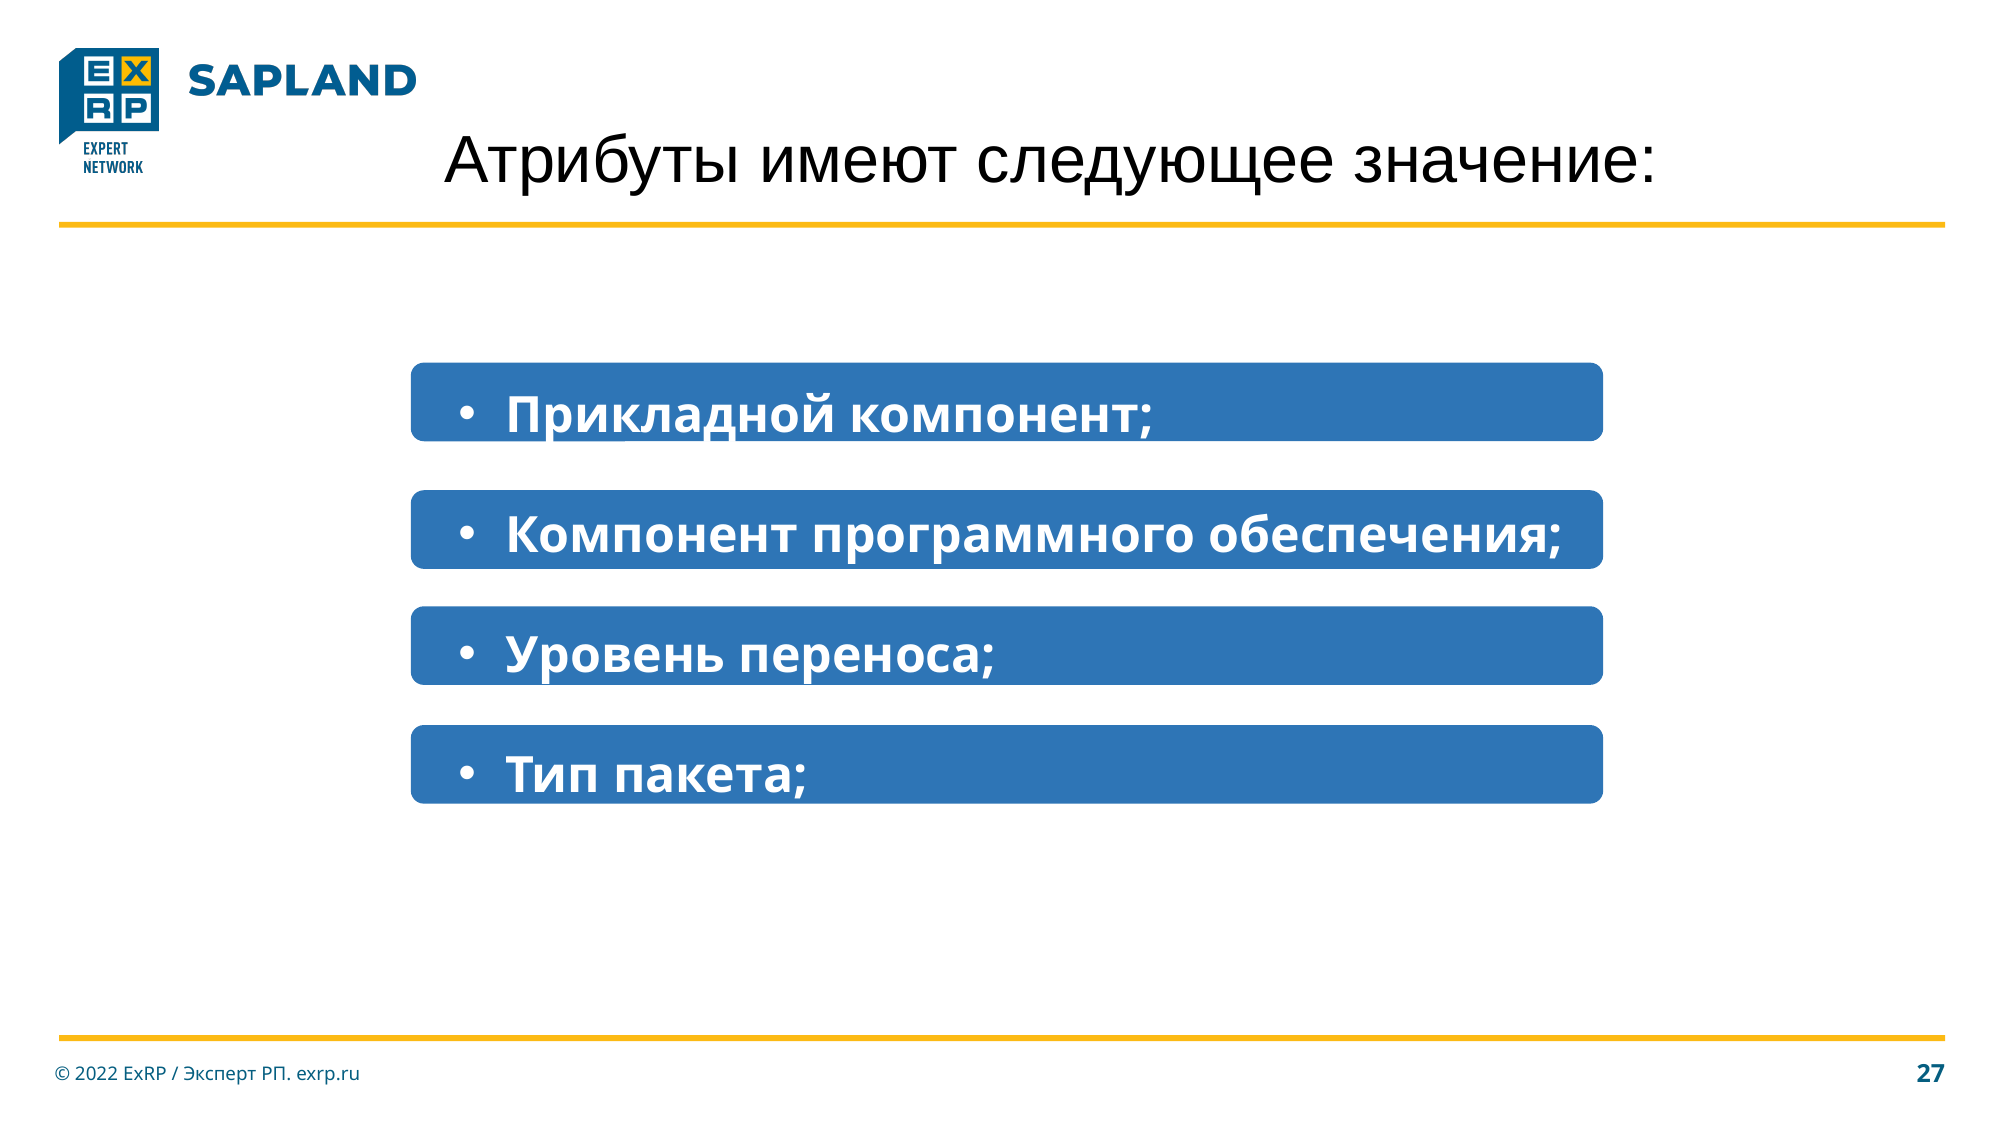

# Атрибуты имеют следующее значение:
Прикладной компонент;
Компонент программного обеспечения;
Уровень переноса;
Тип пакета;

© 2022 ExRP / Эксперт РП. exrp.ru
27